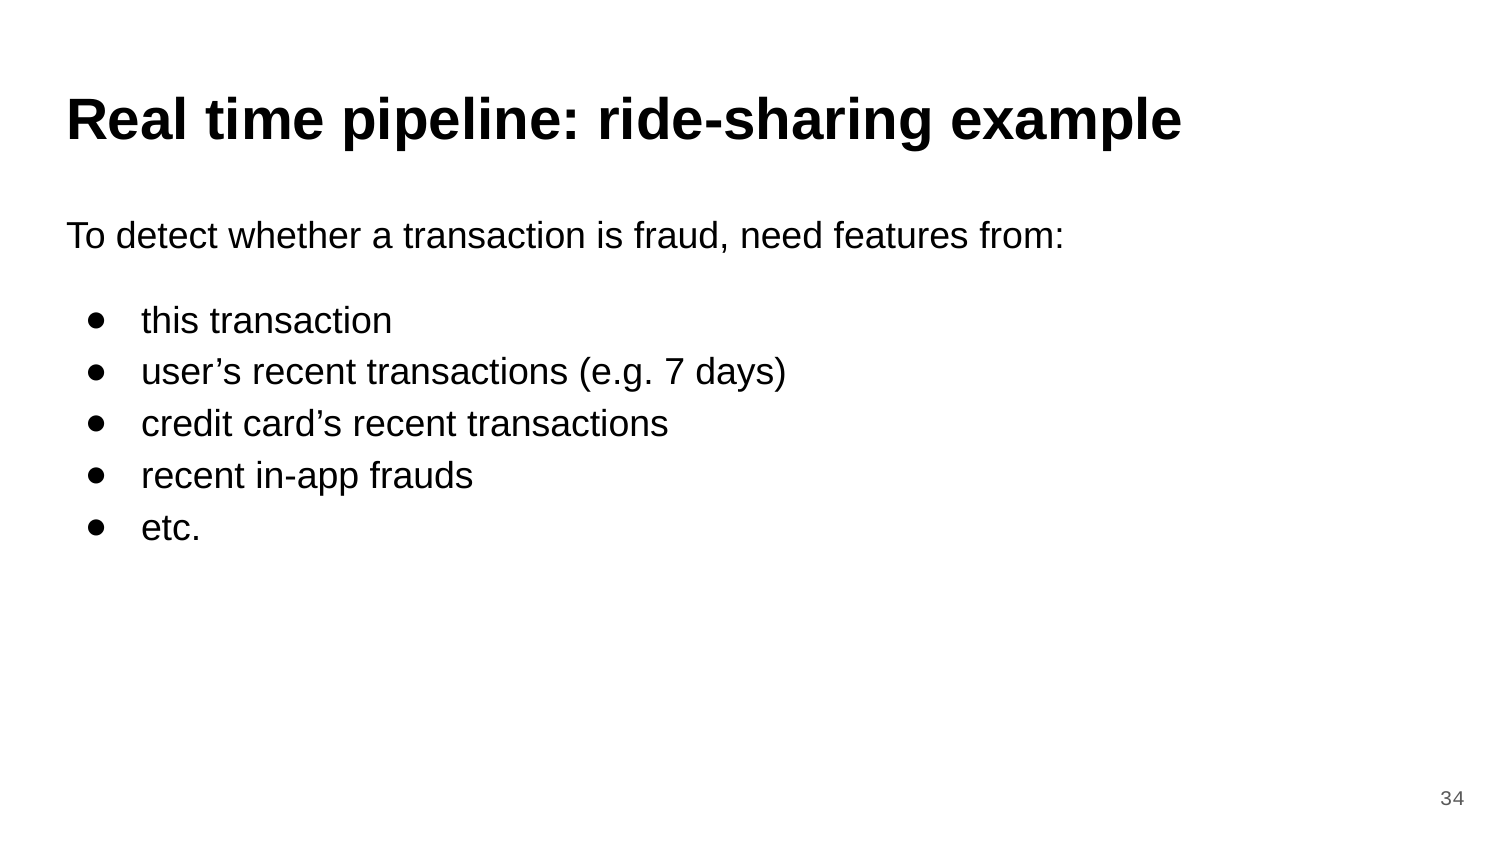

# Real time pipeline: ride-sharing example
To detect whether a transaction is fraud, need features from:
this transaction
user’s recent transactions (e.g. 7 days)
credit card’s recent transactions
recent in-app frauds
etc.

34